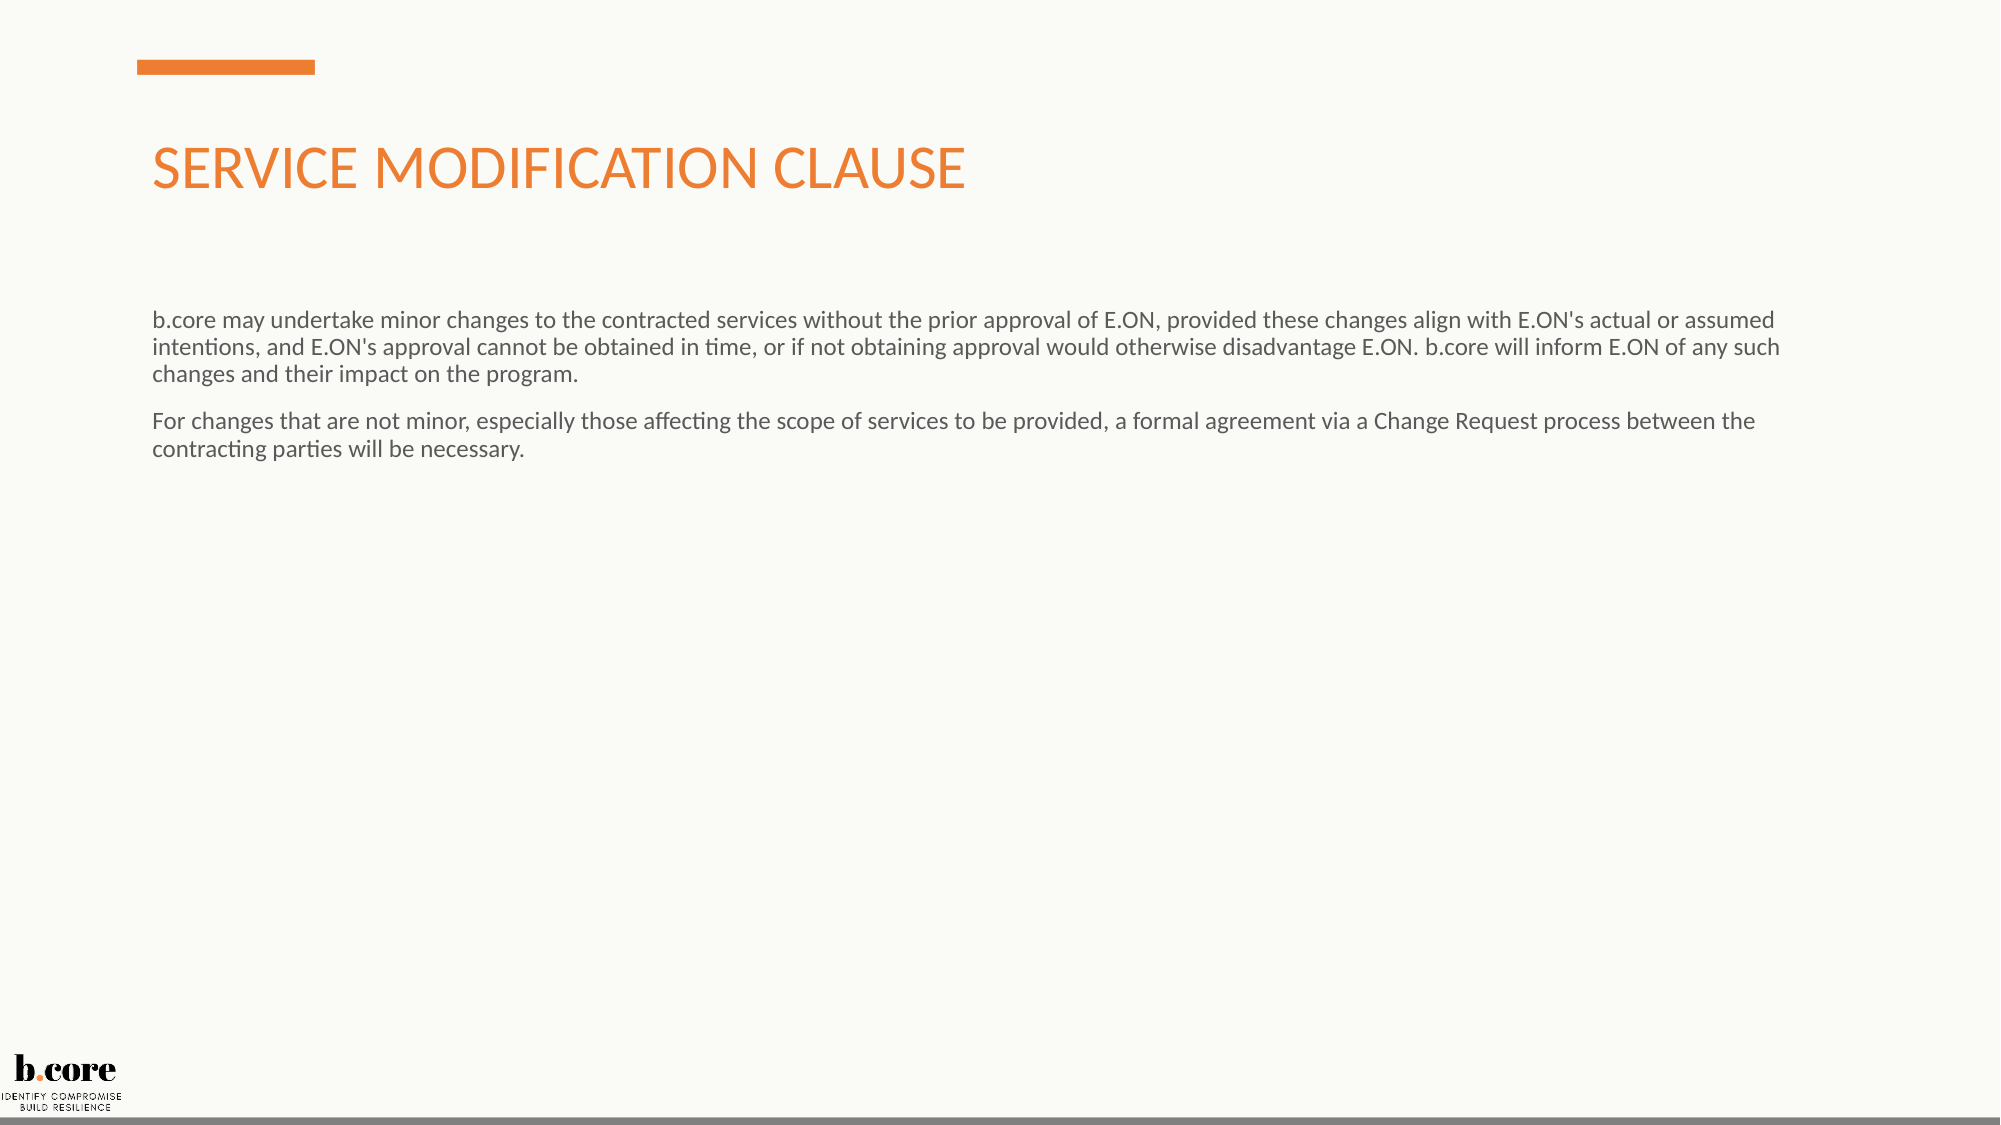

# Service Modification Clause
b.core may undertake minor changes to the contracted services without the prior approval of E.ON, provided these changes align with E.ON's actual or assumed intentions, and E.ON's approval cannot be obtained in time, or if not obtaining approval would otherwise disadvantage E.ON. b.core will inform E.ON of any such changes and their impact on the program.
For changes that are not minor, especially those affecting the scope of services to be provided, a formal agreement via a Change Request process between the contracting parties will be necessary.